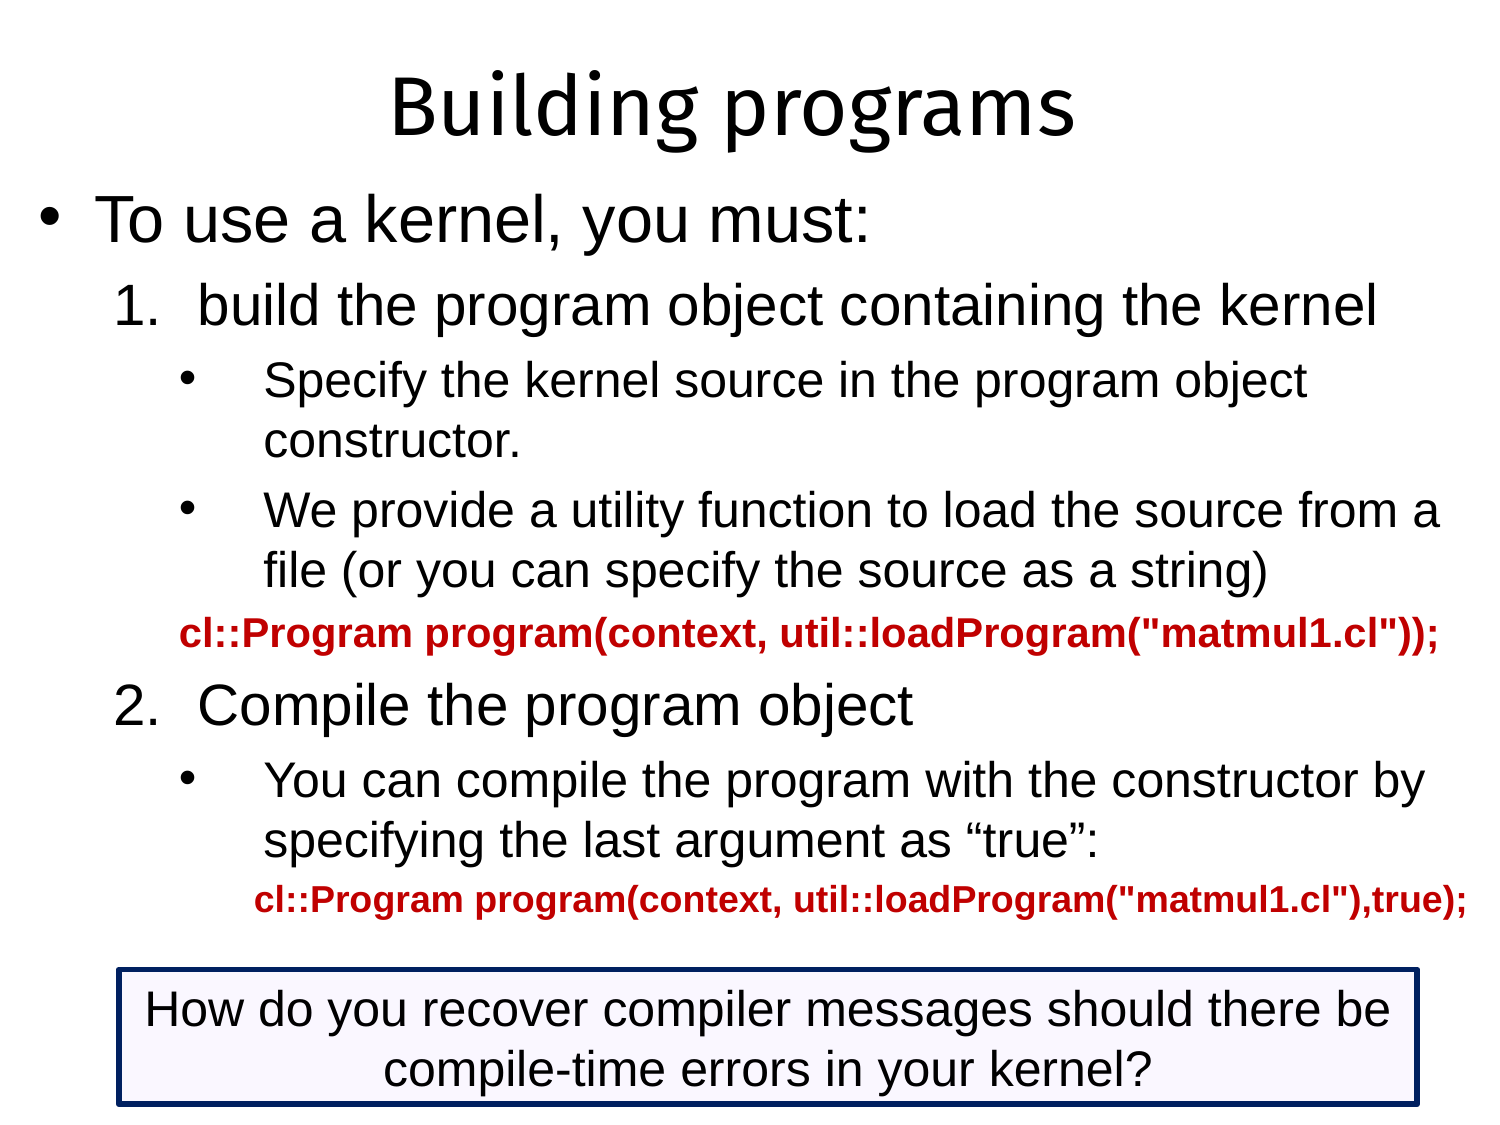

# Building programs
To use a kernel, you must:
build the program object containing the kernel
Specify the kernel source in the program object constructor.
We provide a utility function to load the source from a file (or you can specify the source as a string)
cl::Program program(context, util::loadProgram("matmul1.cl"));
Compile the program object
You can compile the program with the constructor by specifying the last argument as “true”:
cl::Program program(context, util::loadProgram("matmul1.cl"),true);
How do you recover compiler messages should there be compile-time errors in your kernel?